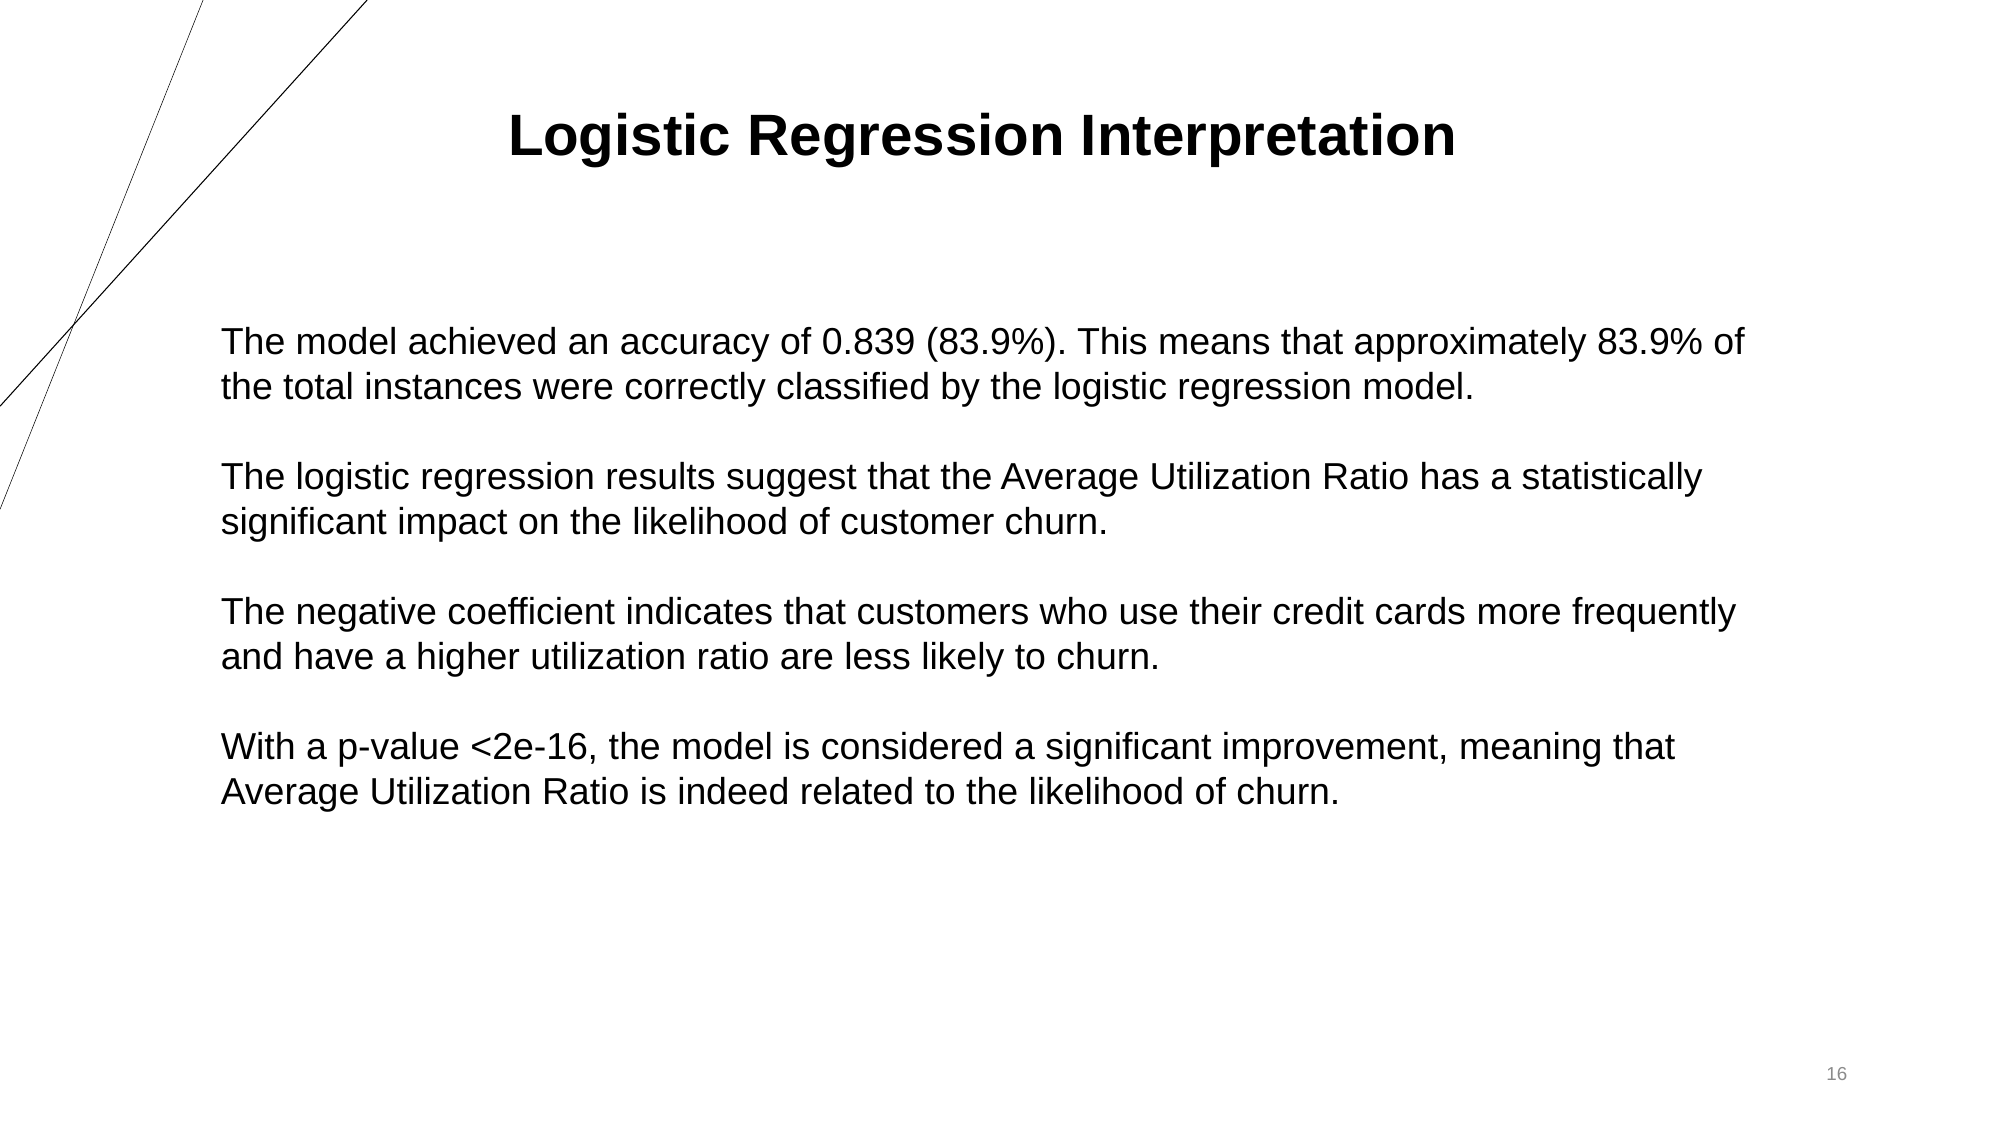

Logistic Regression Interpretation

The model achieved an accuracy of 0.839 (83.9%). This means that approximately 83.9% of the total instances were correctly classified by the logistic regression model.

The logistic regression results suggest that the Average Utilization Ratio has a statistically significant impact on the likelihood of customer churn.

The negative coefficient indicates that customers who use their credit cards more frequently and have a higher utilization ratio are less likely to churn.

With a p-value <2e-16, the model is considered a significant improvement, meaning that Average Utilization Ratio is indeed related to the likelihood of churn.
16